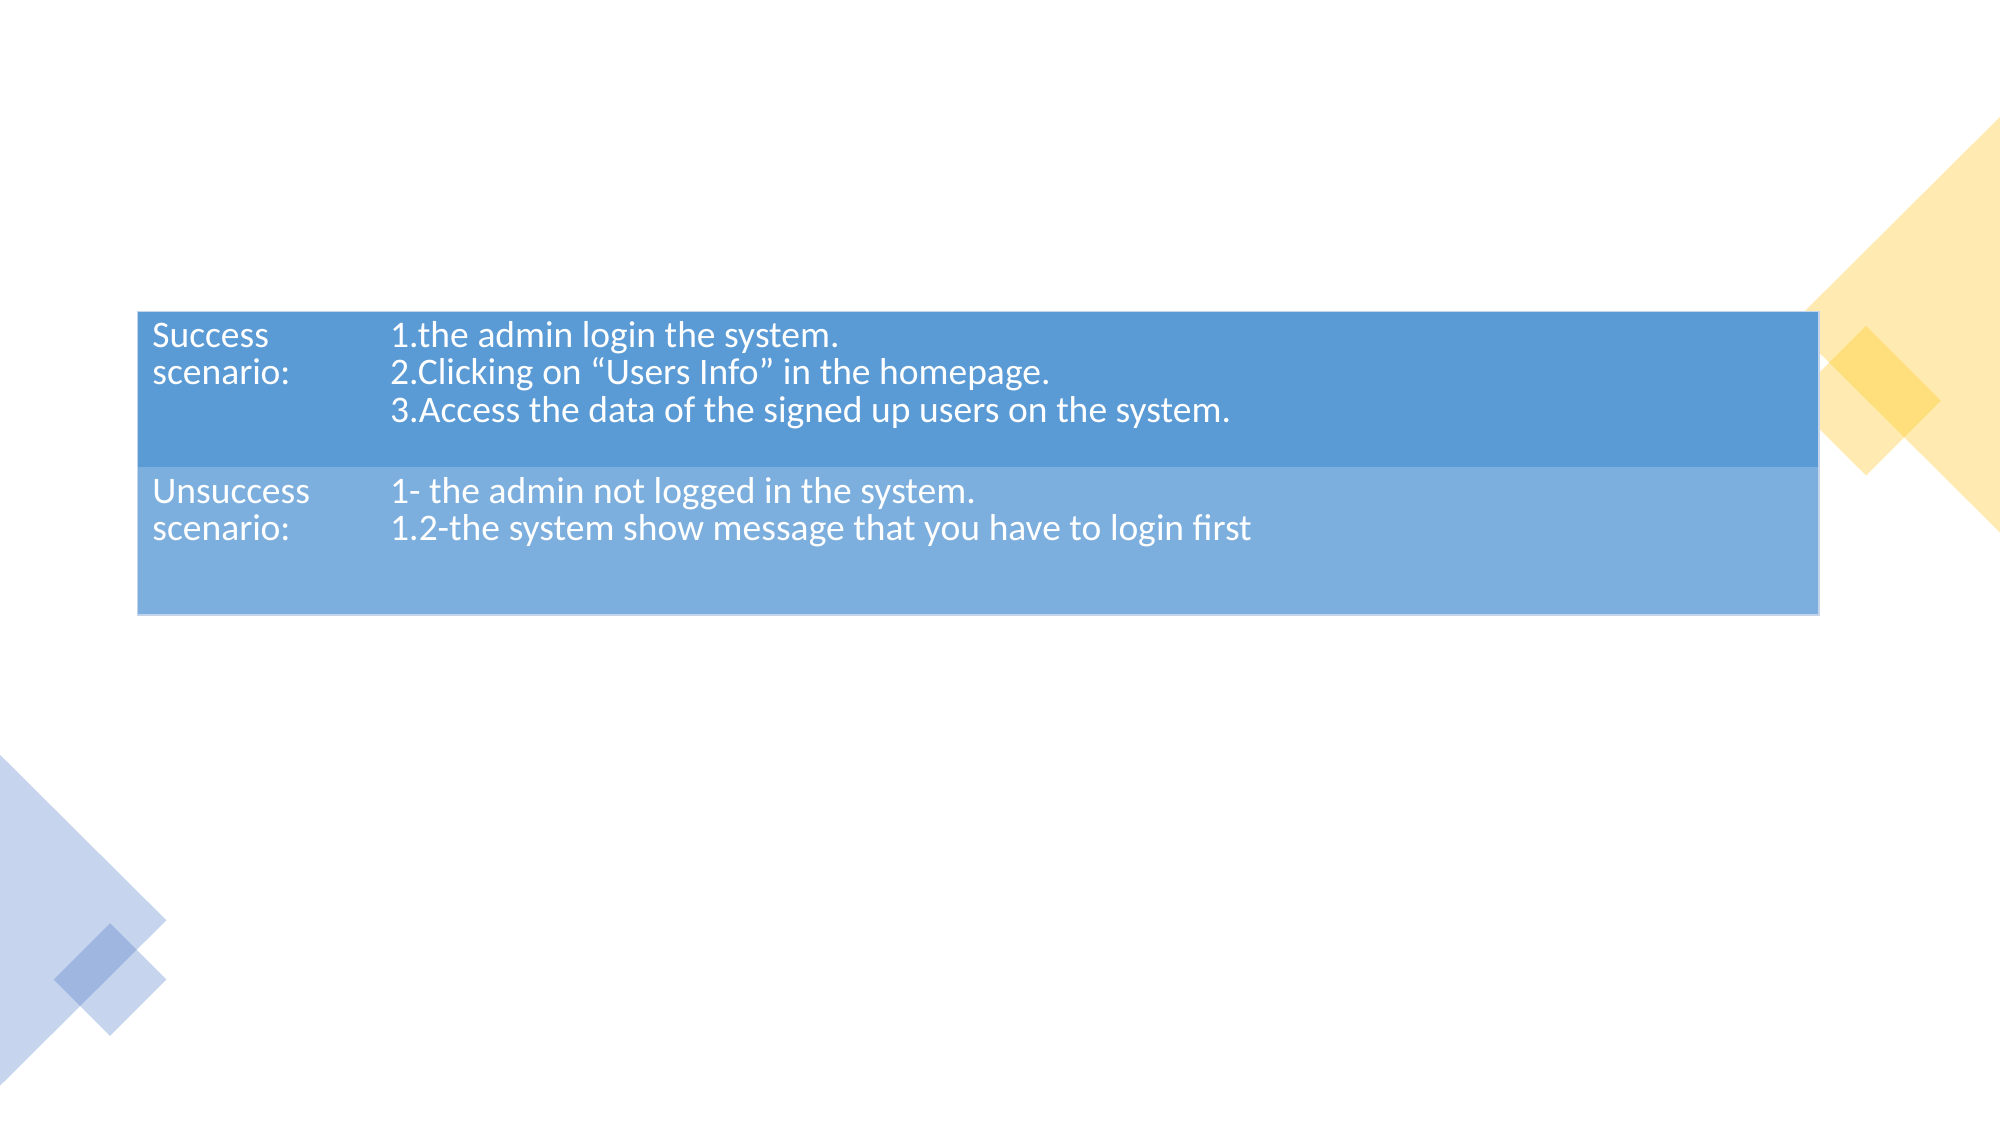

#

| Success scenario: | 1.the admin login the system. 2.Clicking on “Users Info” in the homepage. 3.Access the data of the signed up users on the system. |
| --- | --- |
| Unsuccess scenario: | 1- the admin not logged in the system. 1.2-the system show message that you have to login first |